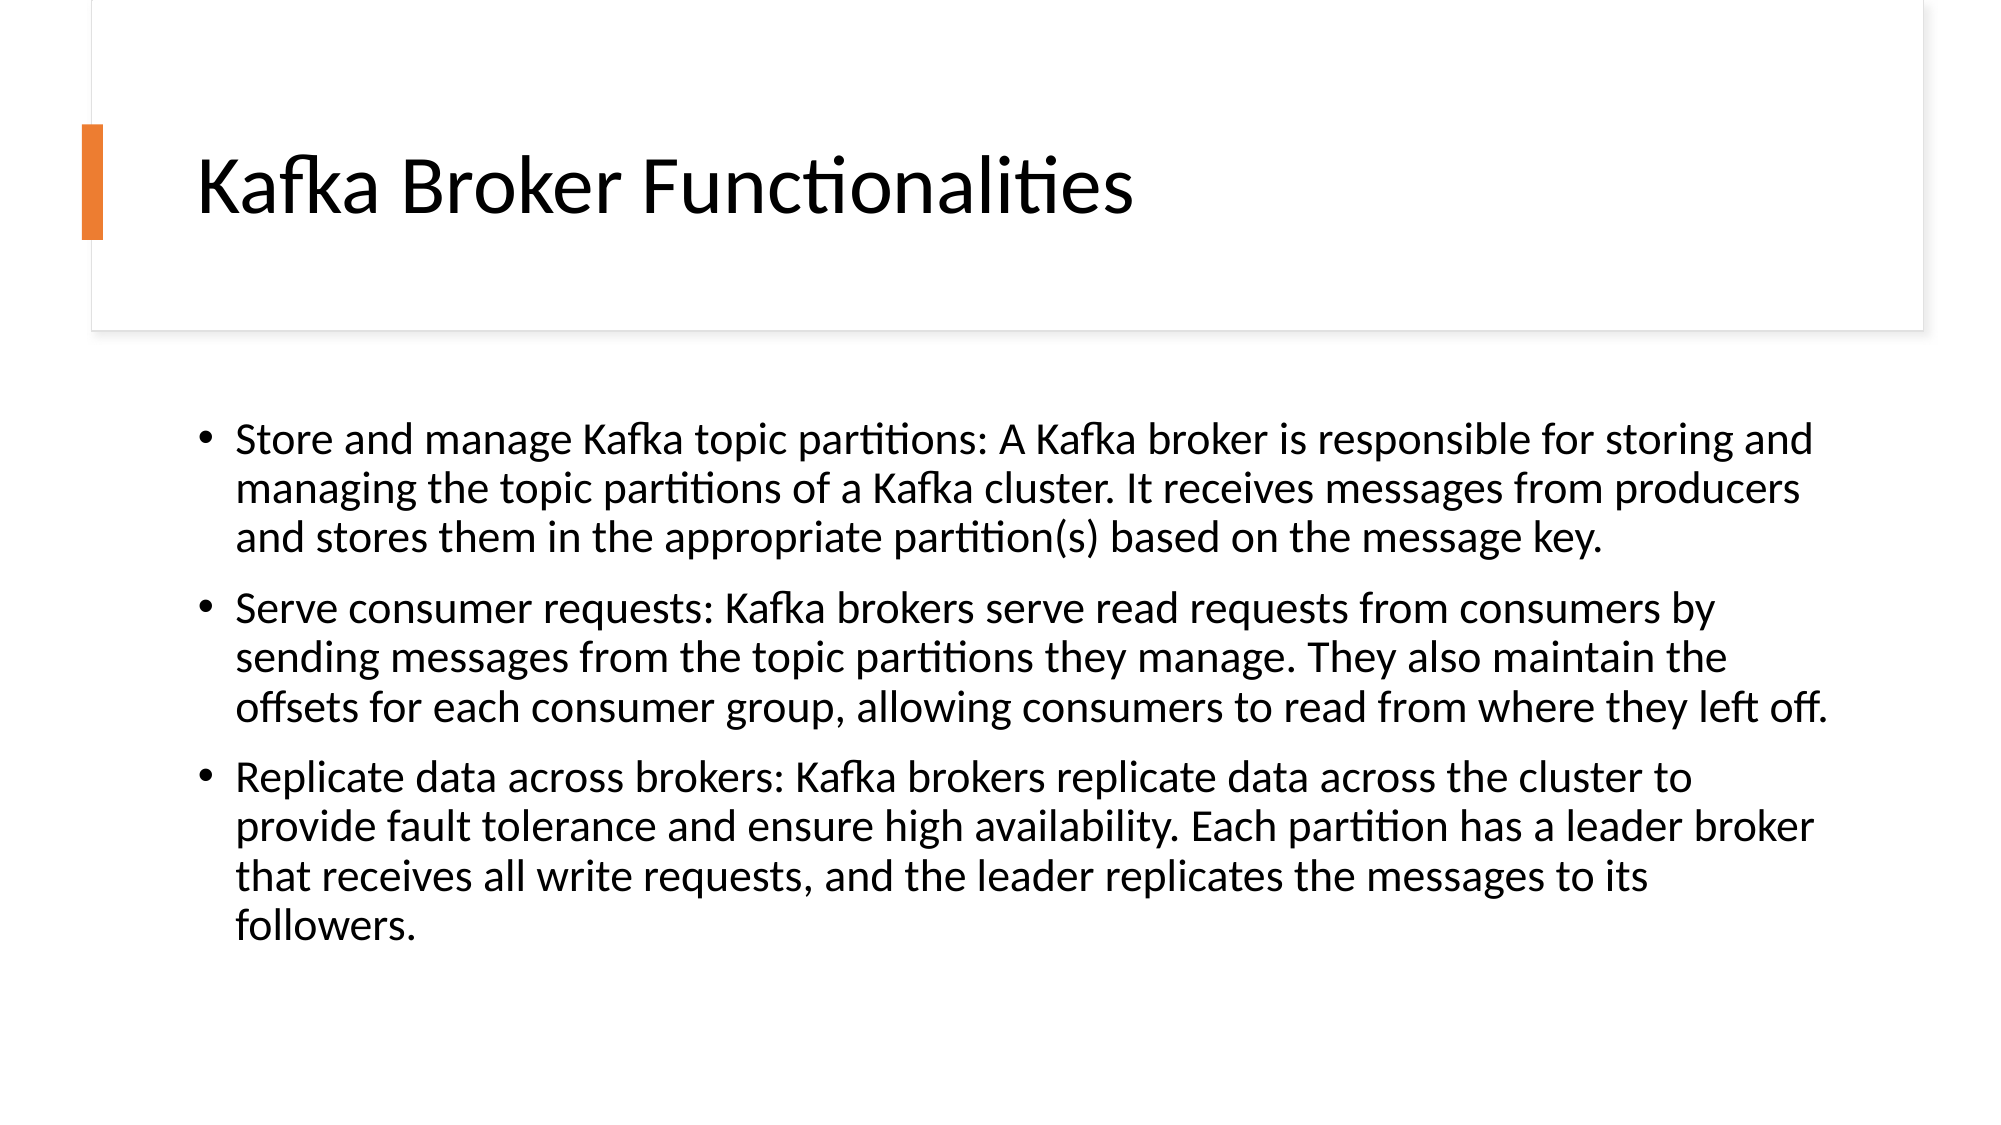

# Kafka Broker Functionalities

Store and manage Kafka topic partitions: A Kafka broker is responsible for storing and managing the topic partitions of a Kafka cluster. It receives messages from producers and stores them in the appropriate partition(s) based on the message key.
Serve consumer requests: Kafka brokers serve read requests from consumers by sending messages from the topic partitions they manage. They also maintain the offsets for each consumer group, allowing consumers to read from where they left off.
Replicate data across brokers: Kafka brokers replicate data across the cluster to provide fault tolerance and ensure high availability. Each partition has a leader broker that receives all write requests, and the leader replicates the messages to its followers.